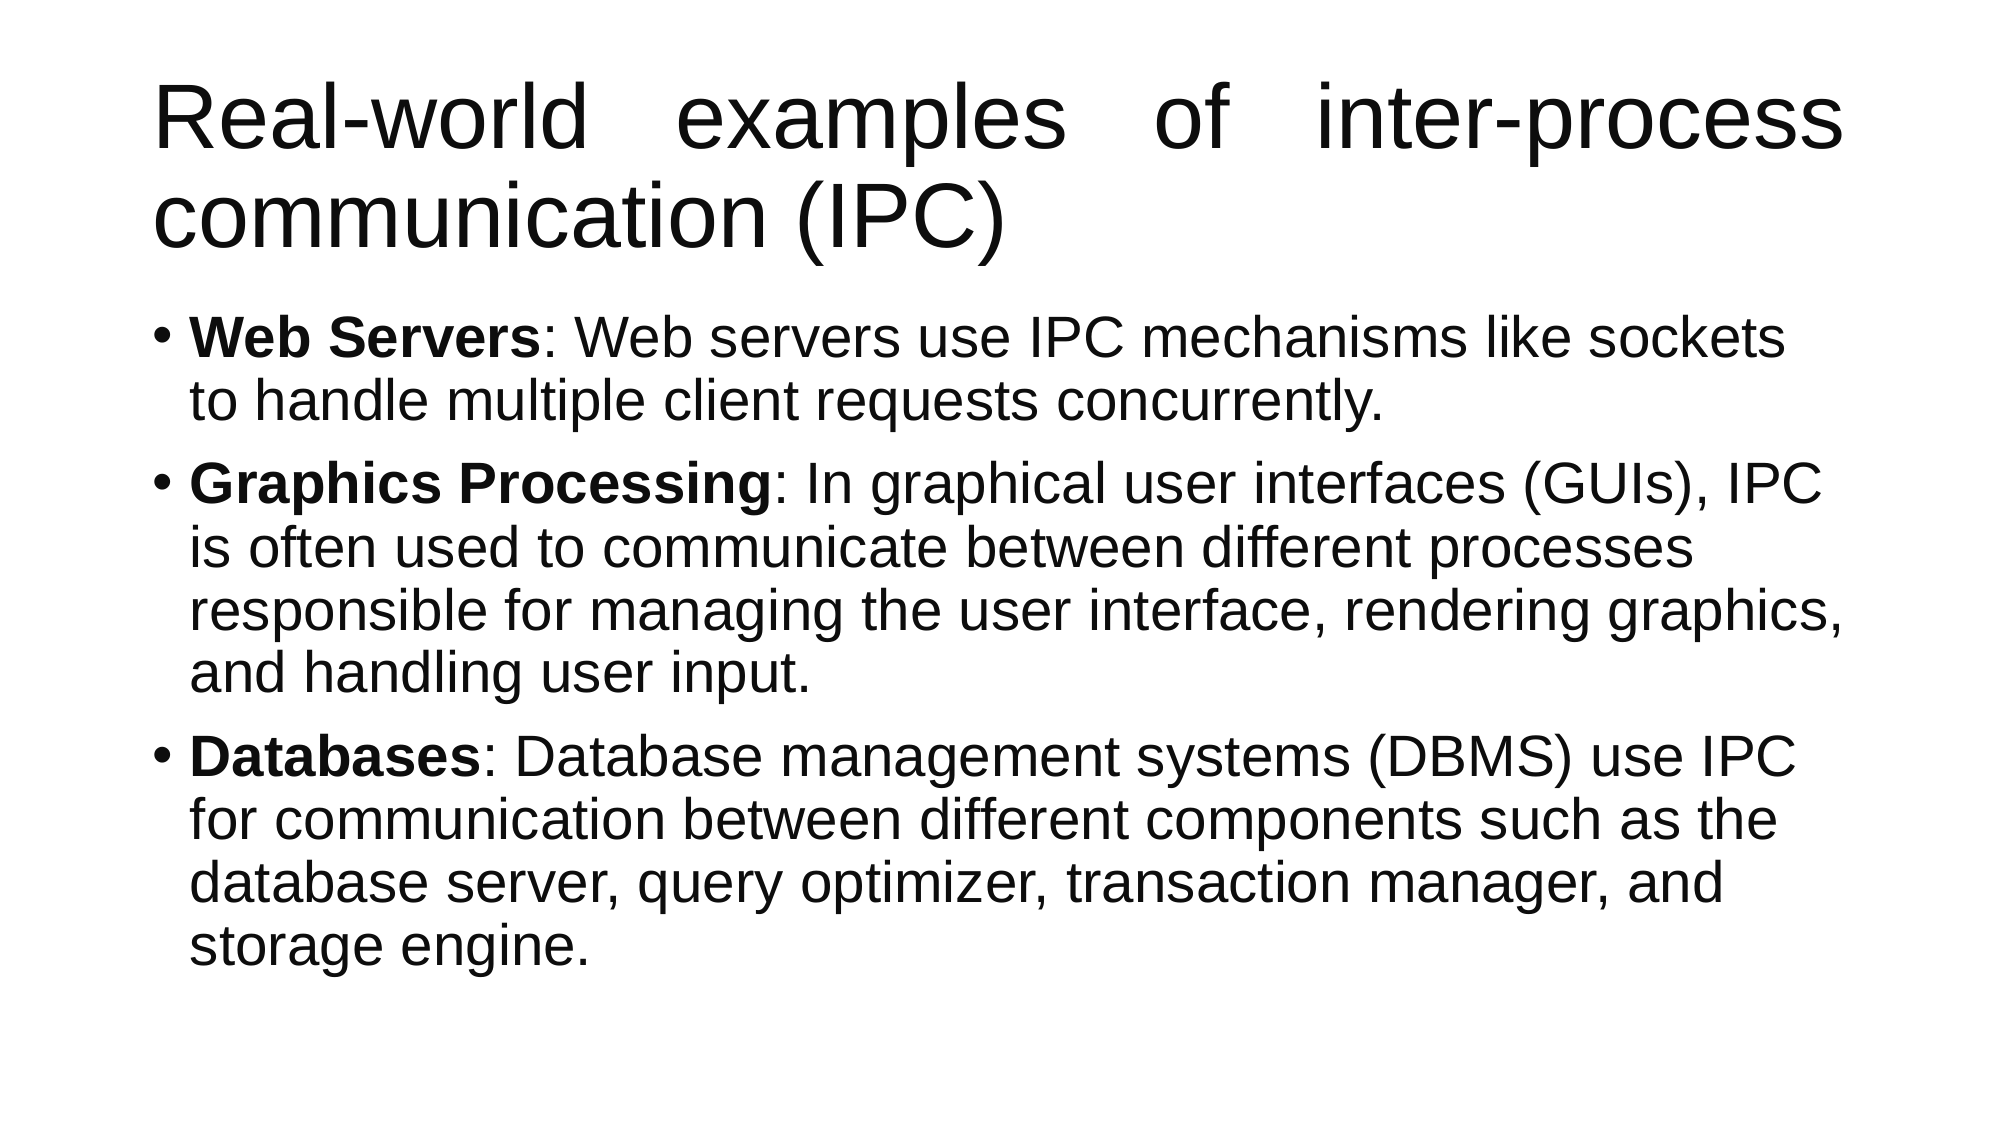

# Real-world examples of inter-process communication (IPC)
Web Servers: Web servers use IPC mechanisms like sockets to handle multiple client requests concurrently.
Graphics Processing: In graphical user interfaces (GUIs), IPC is often used to communicate between different processes responsible for managing the user interface, rendering graphics, and handling user input.
Databases: Database management systems (DBMS) use IPC for communication between different components such as the database server, query optimizer, transaction manager, and storage engine.